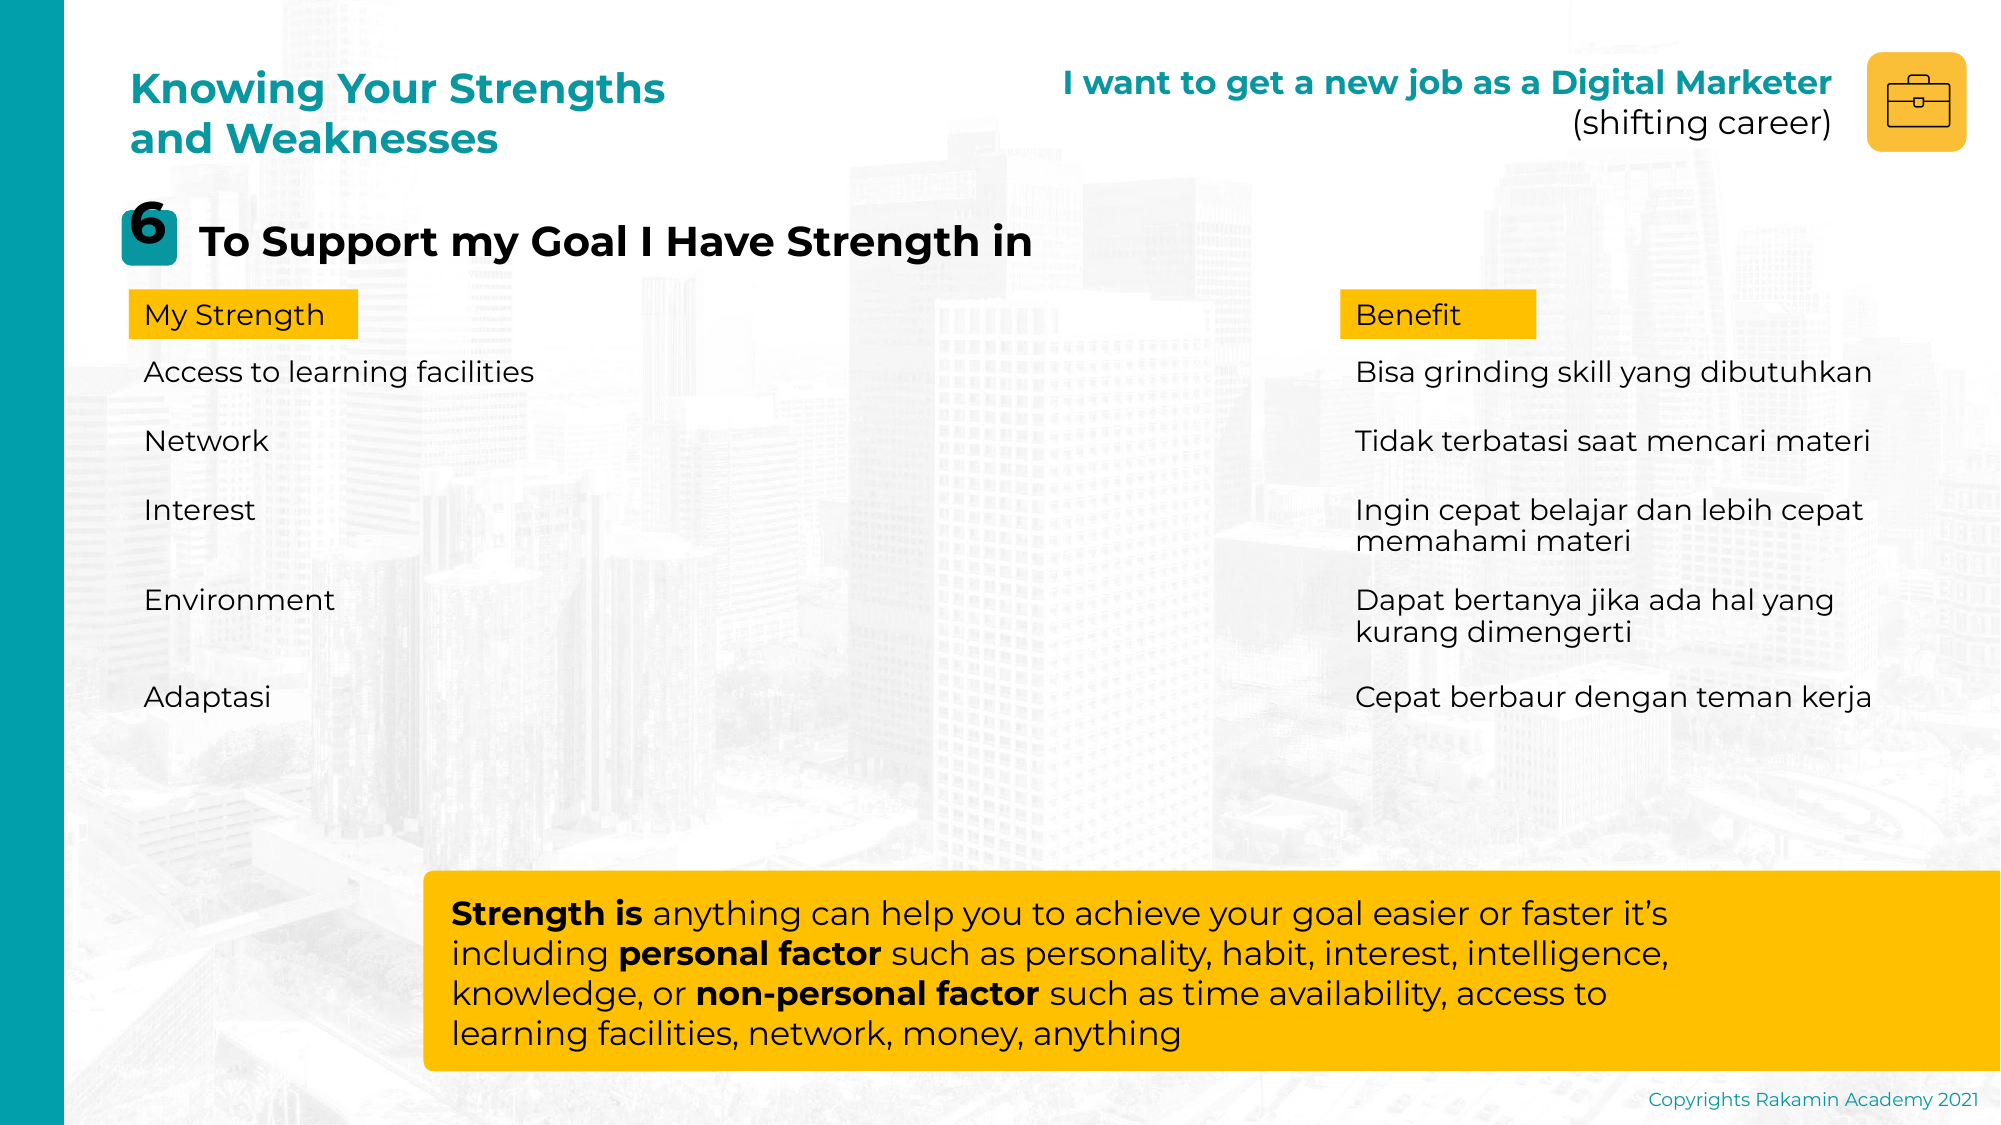

Access to learning facilities
Bisa grinding skill yang dibutuhkan
Network
Tidak terbatasi saat mencari materi
Interest
Ingin cepat belajar dan lebih cepat memahami materi
Environment
Dapat bertanya jika ada hal yang kurang dimengerti
Adaptasi
Cepat berbaur dengan teman kerja